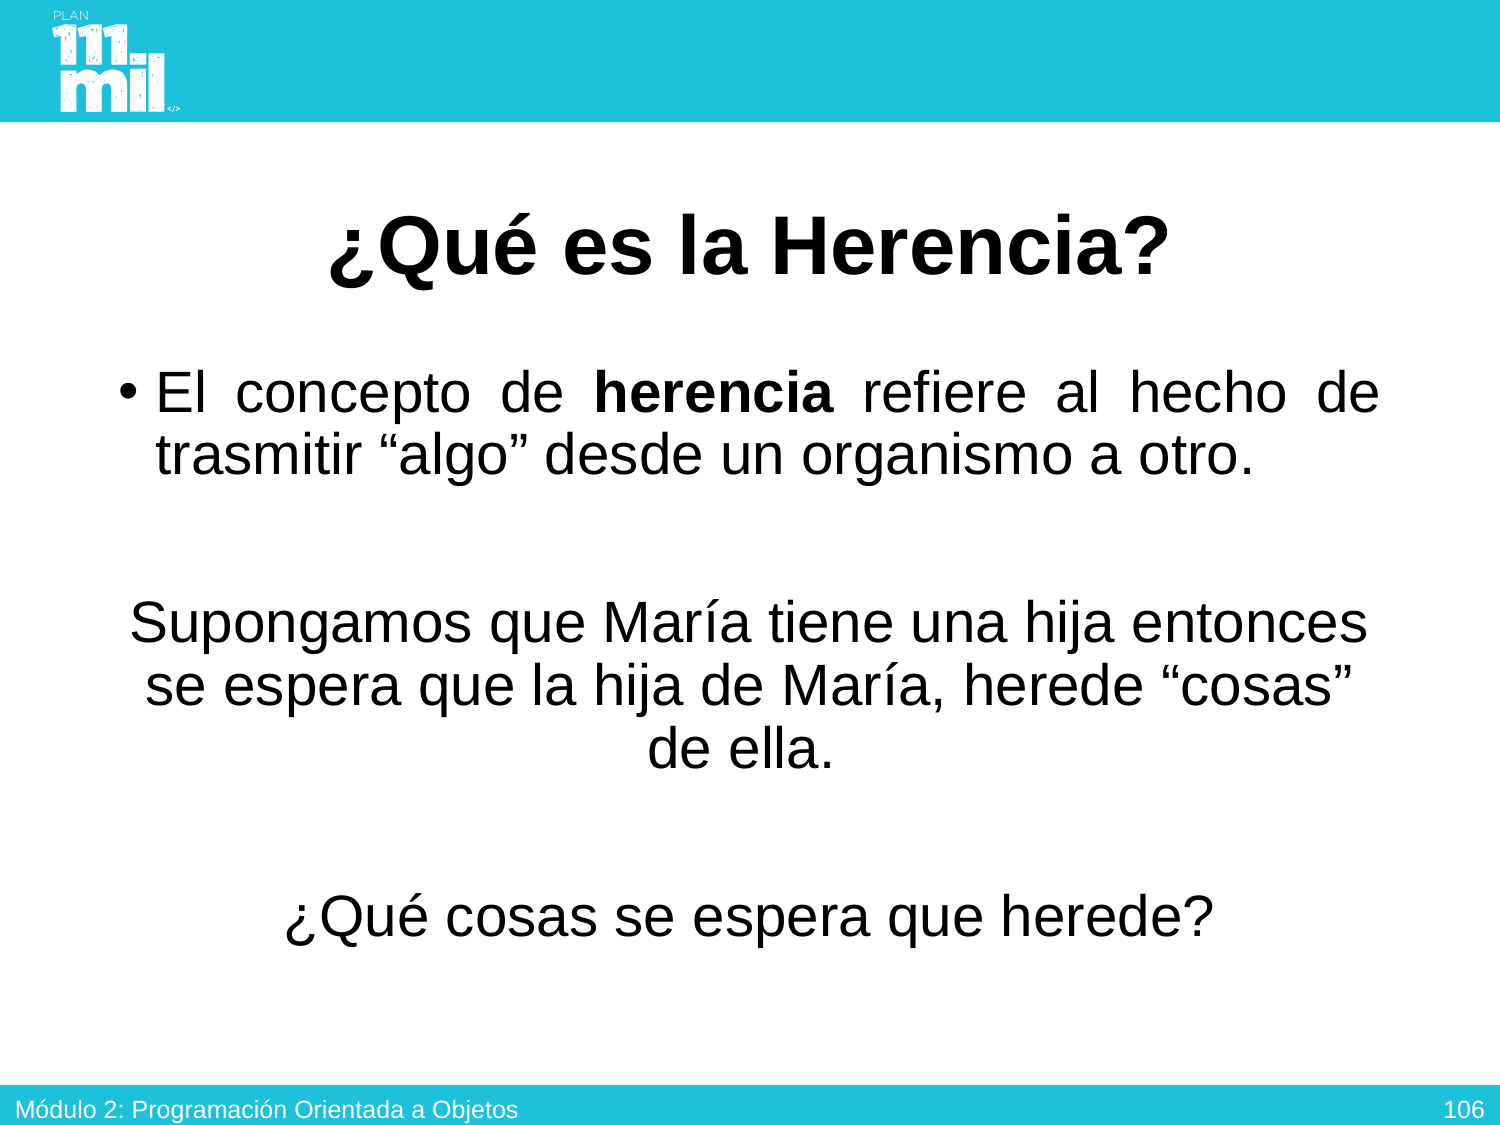

# ¿Qué es la Herencia?
El concepto de herencia refiere al hecho de trasmitir “algo” desde un organismo a otro.

Supongamos que María tiene una hija entonces se espera que la hija de María, herede “cosas” de ella.

¿Qué cosas se espera que herede?

106
Módulo 2: Programación Orientada a Objetos